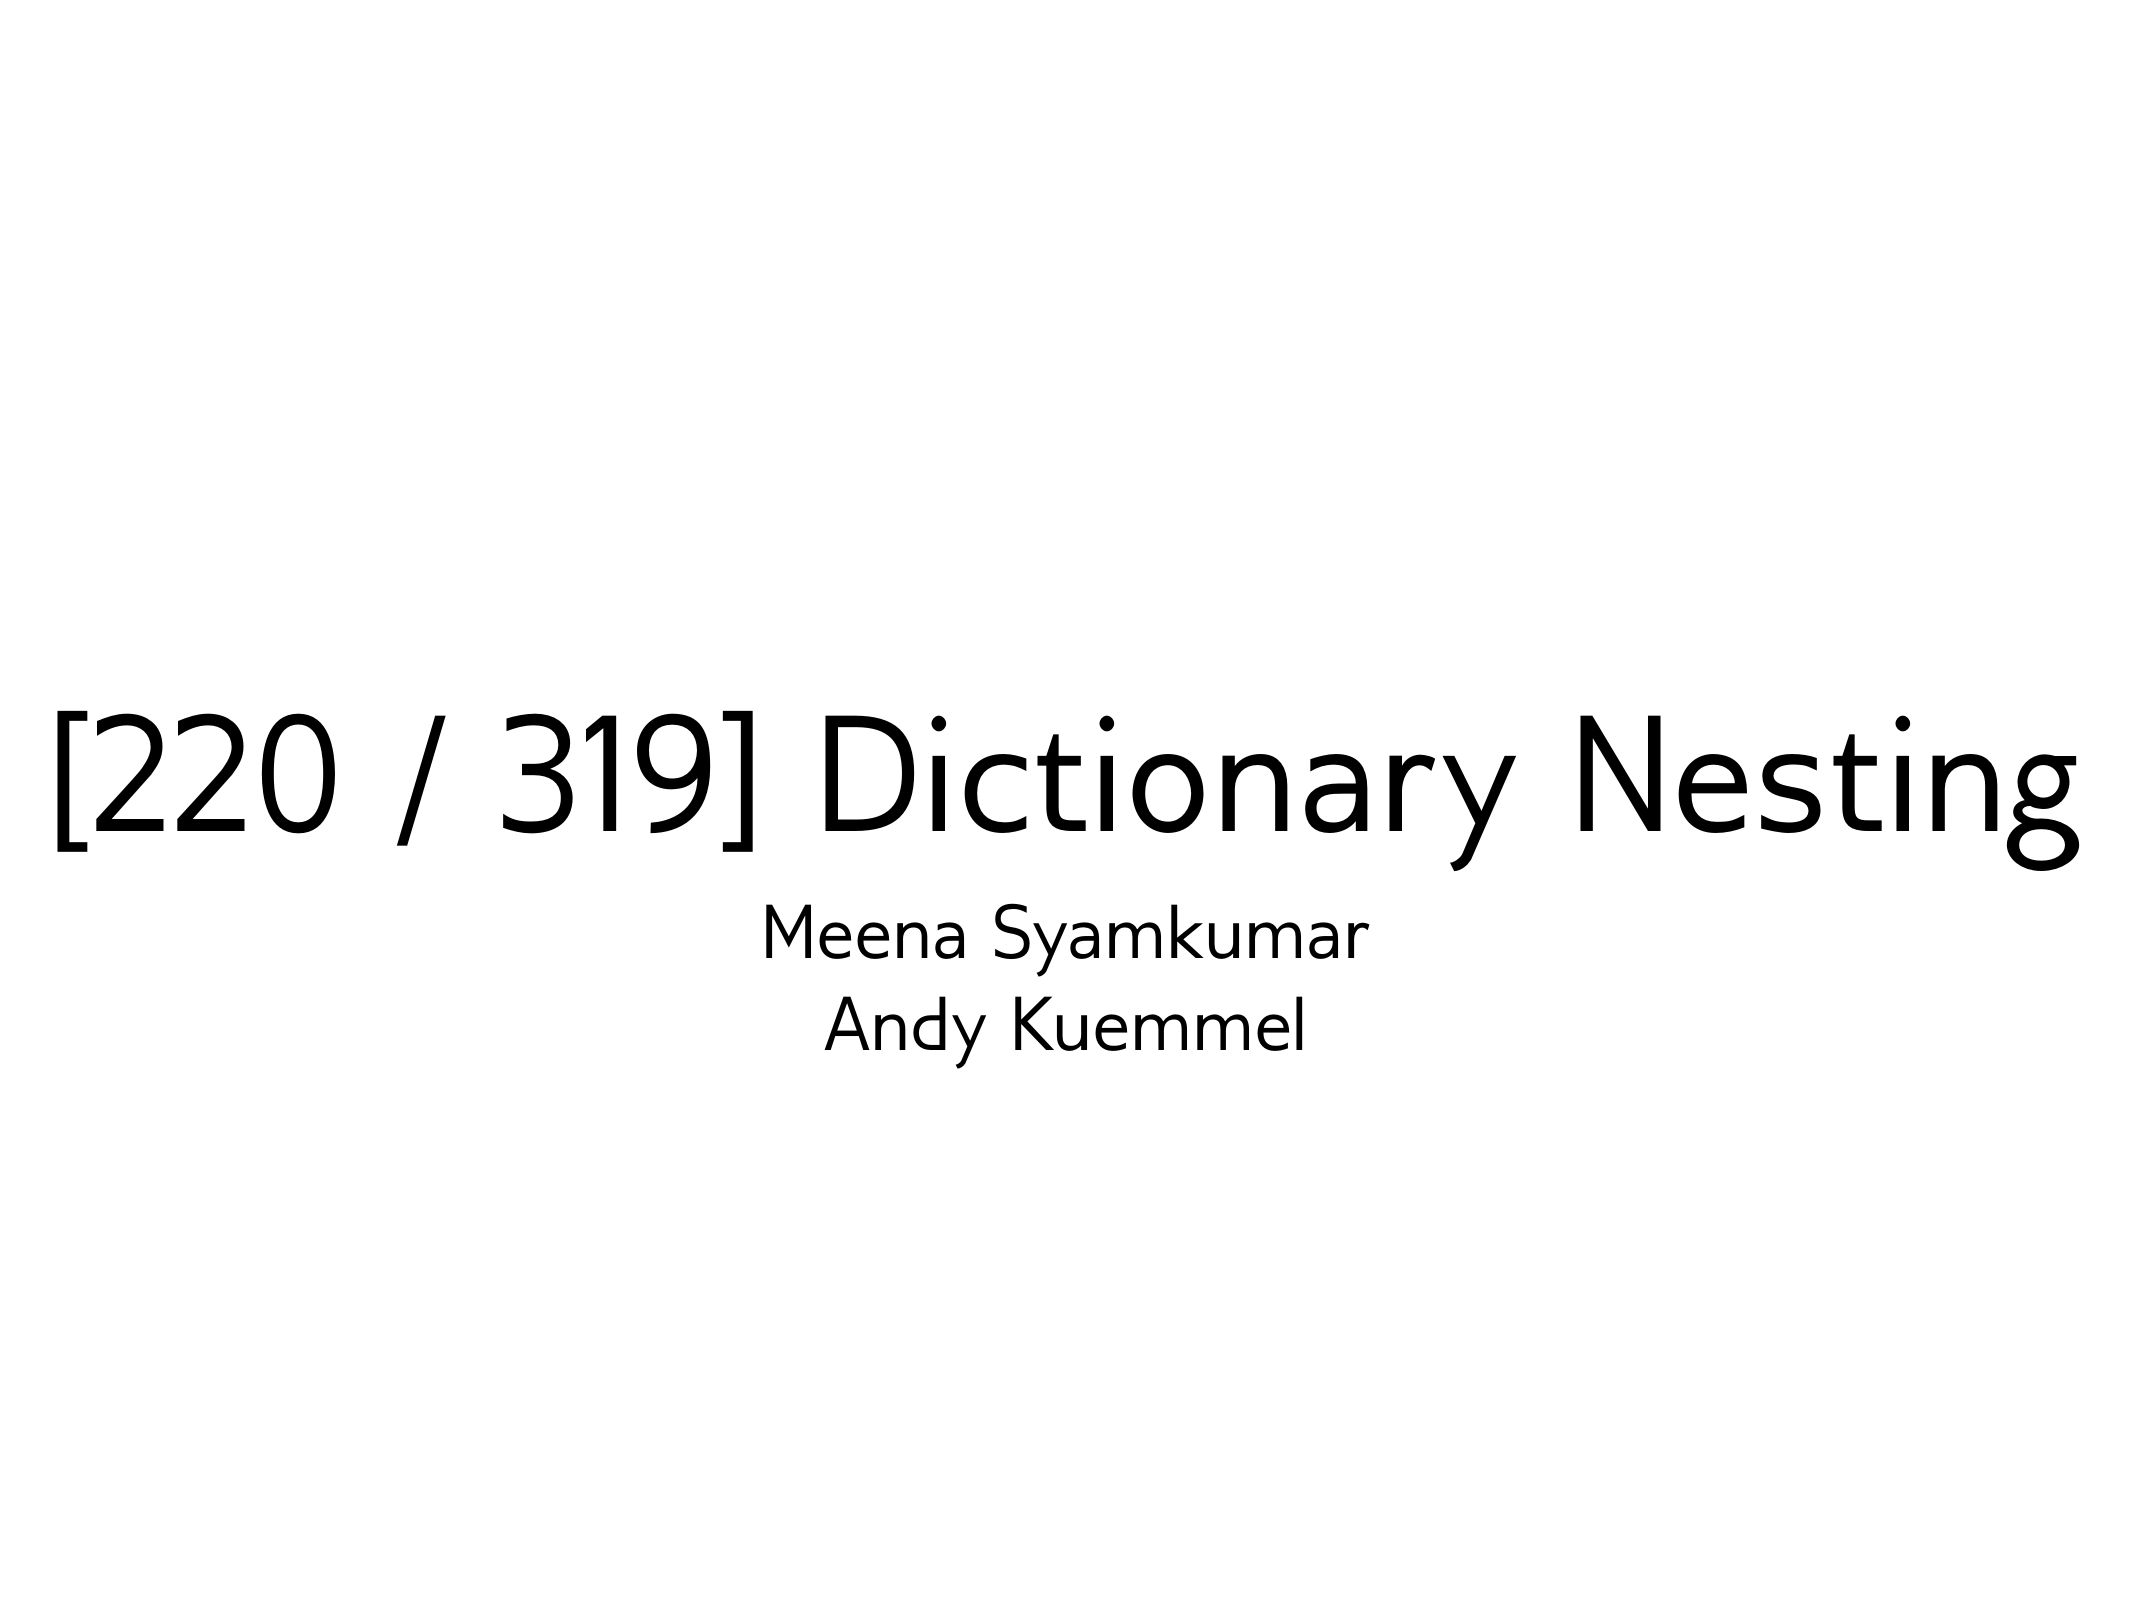

# [220 / 319] Dictionary Nesting
Meena Syamkumar
Andy Kuemmel